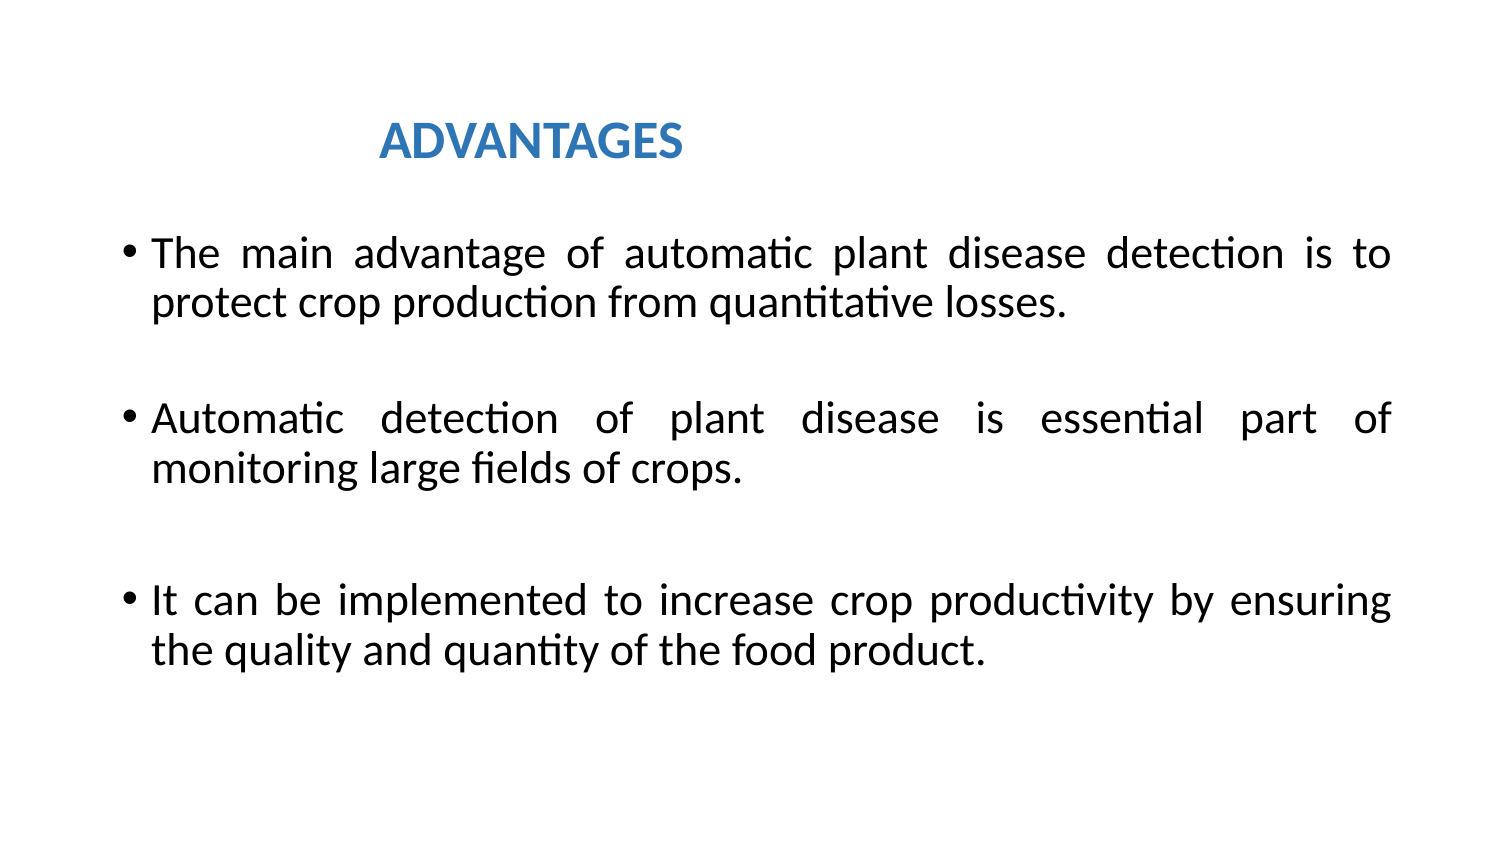

ADVANTAGES
The main advantage of automatic plant disease detection is to protect crop production from quantitative losses.

Automatic detection of plant disease is essential part of monitoring large fields of crops.

It can be implemented to increase crop productivity by ensuring the quality and quantity of the food product.